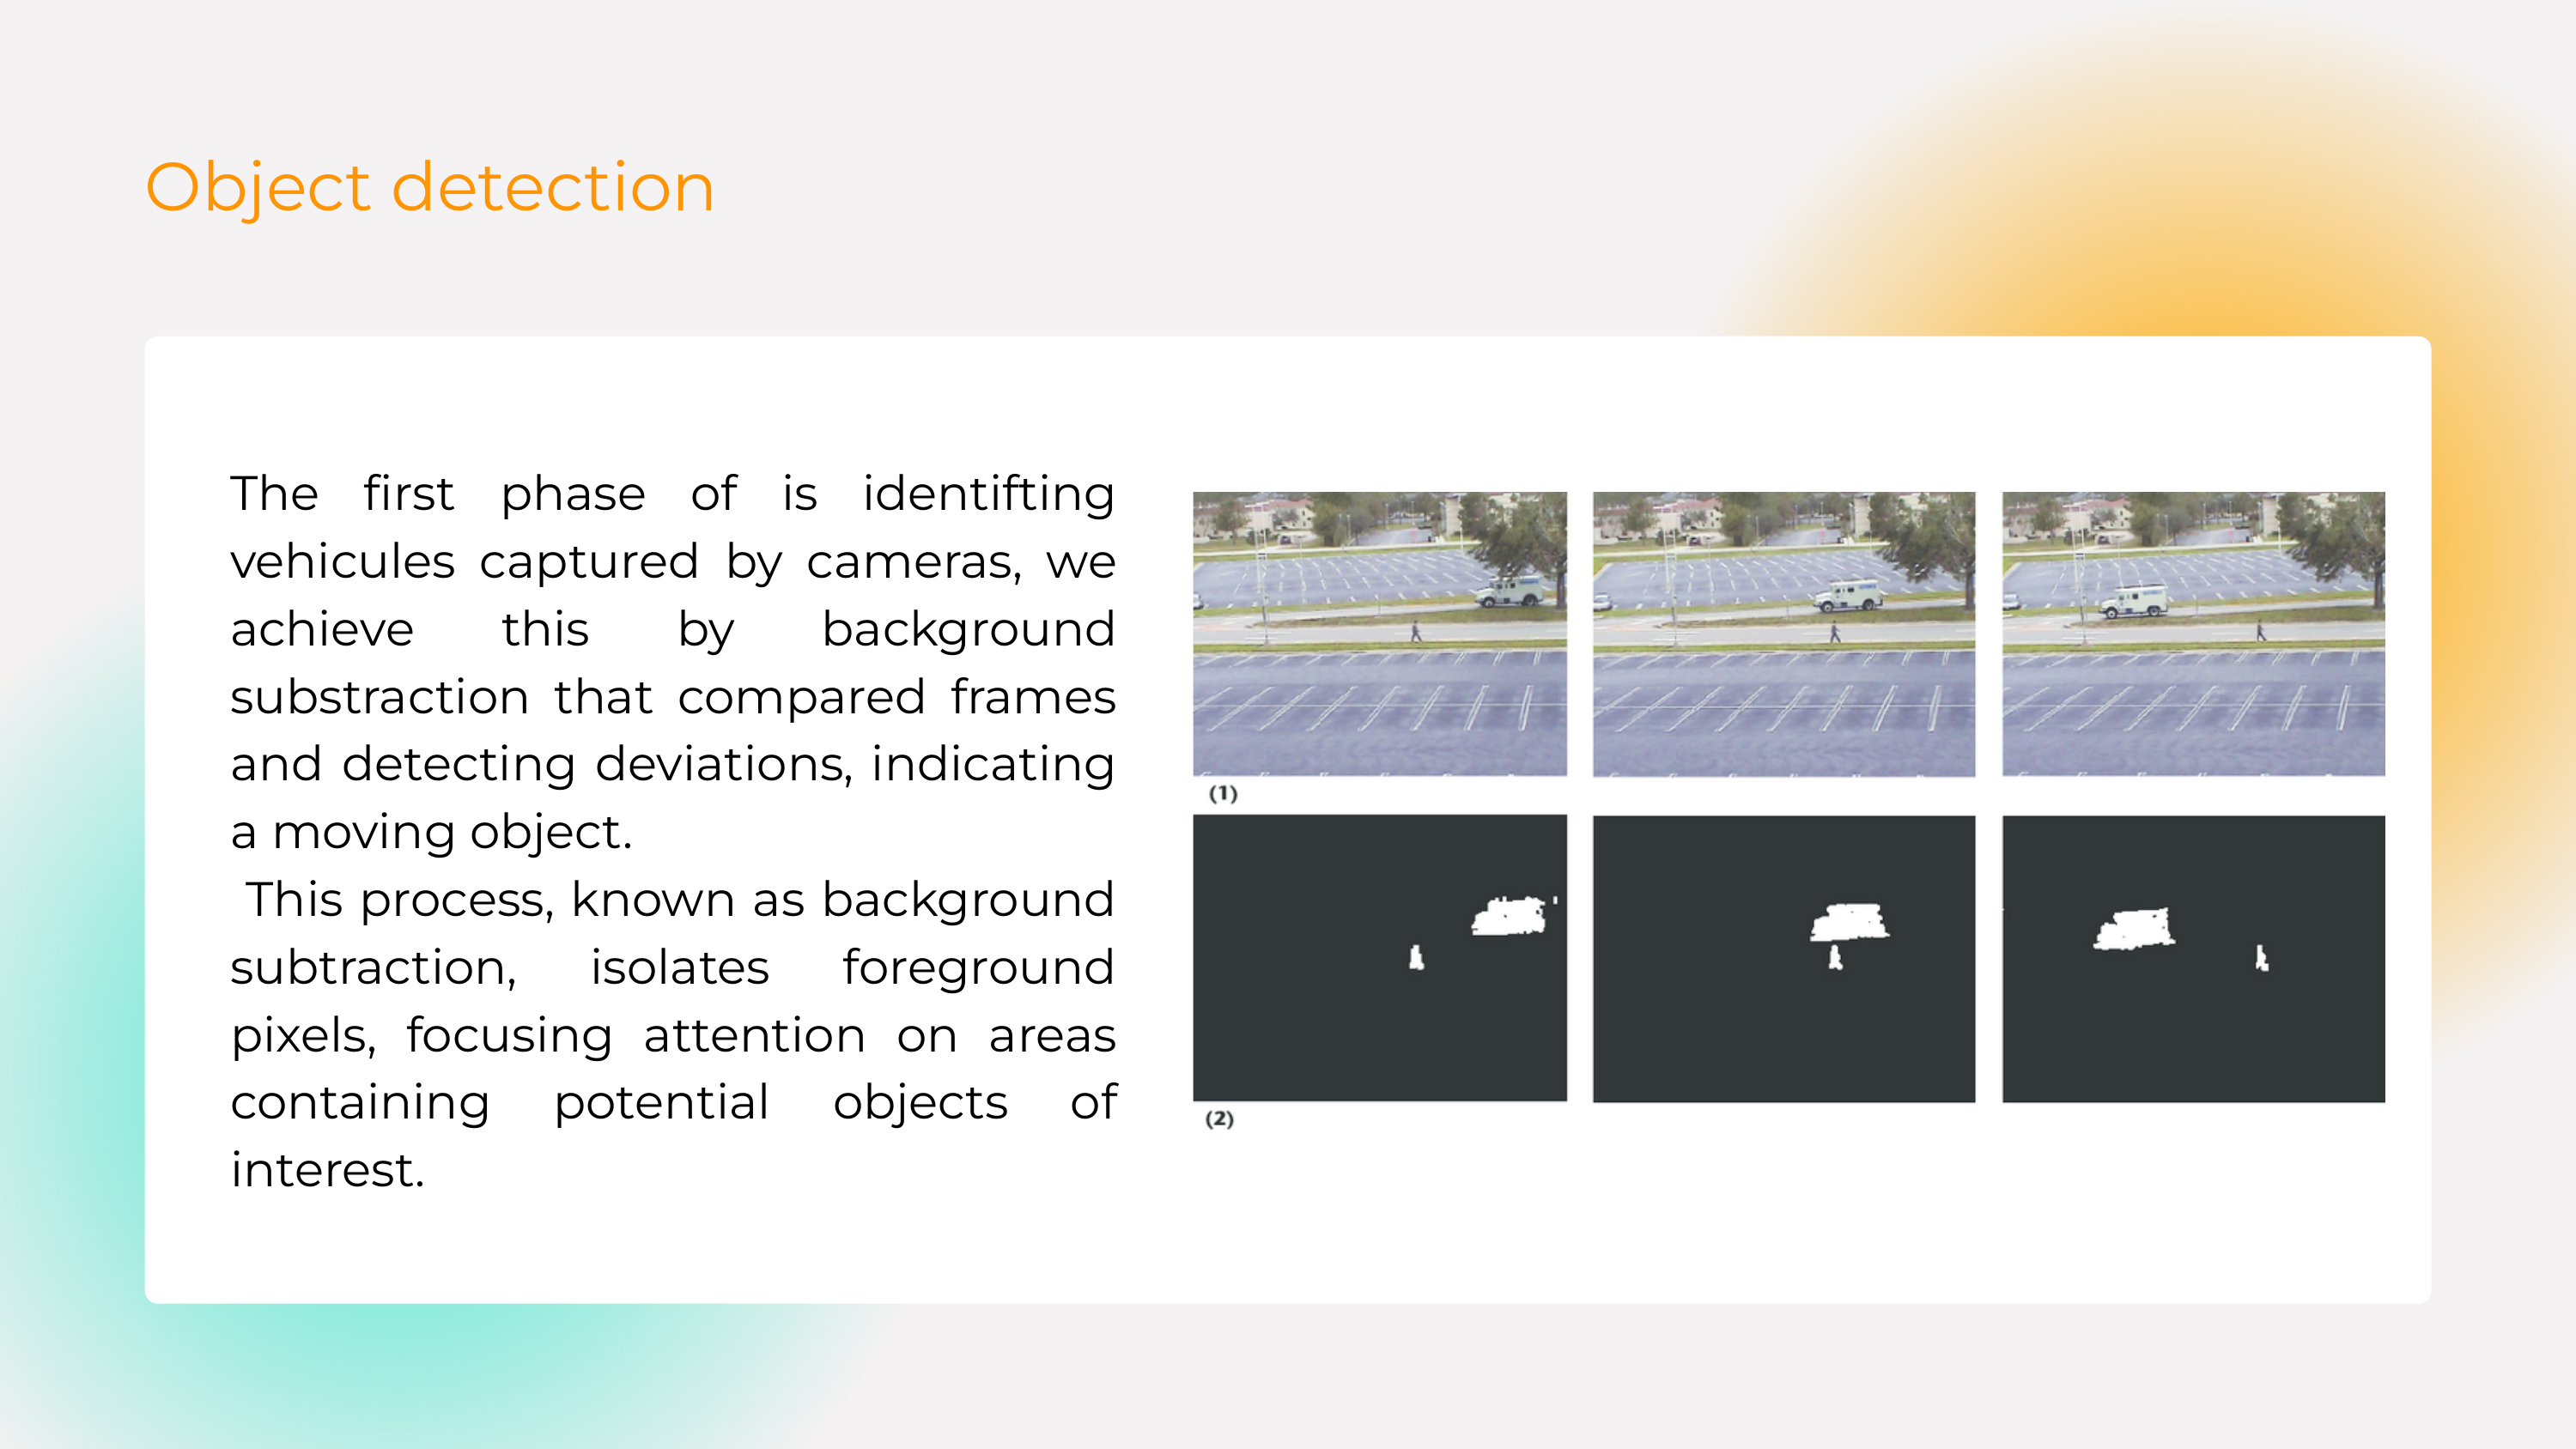

Object detection

The first phase of is identifting vehicules captured by cameras, we achieve this by background substraction that compared frames and detecting deviations, indicating a moving object.
 This process, known as background subtraction, isolates foreground pixels, focusing attention on areas containing potential objects of interest.